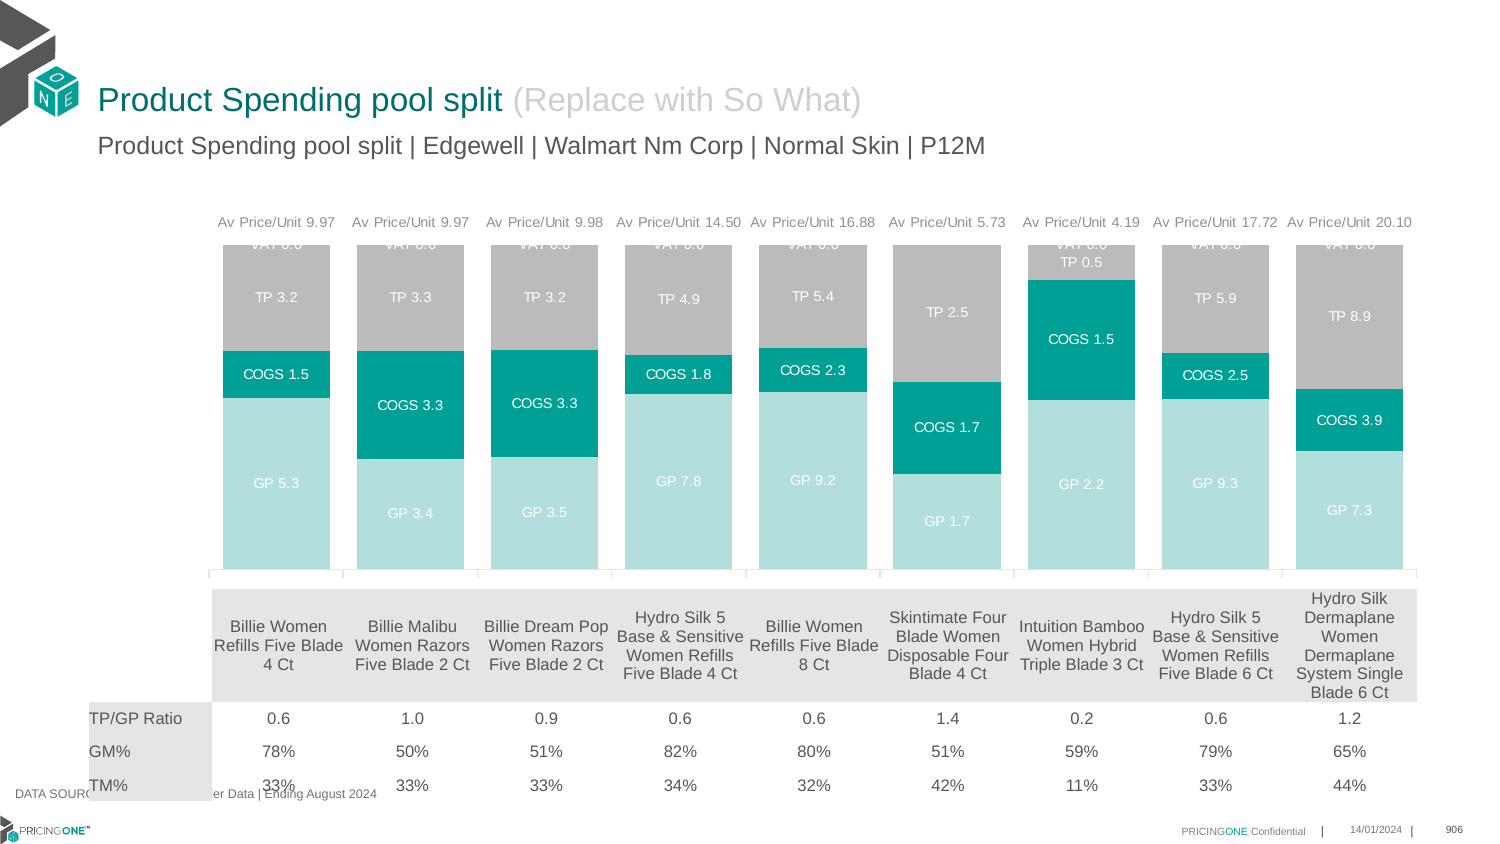

# Product Spending pool split (Replace with So What)
Product Spending pool split | Edgewell | Walmart Nm Corp | Normal Skin | P12M

### Chart

| Category | GP | COGS | TP | VAT |
|---|---|---|---|---|
| Av Price/Unit 9.97 | 5.251458053383265 | 1.4703676469508389 | 3.248086551382312 | 0.0 |
| Av Price/Unit 9.97 | 3.3741303551131474 | 3.318311486928668 | 3.2744866875624288 | 0.0 |
| Av Price/Unit 9.98 | 3.45113517768781 | 3.2818929524666367 | 3.2460073474284012 | 0.0 |
| Av Price/Unit 14.50 | 7.820550098027909 | 1.7745966785837848 | 4.905071445046708 | 0.0 |
| Av Price/Unit 16.88 | 9.200553820278712 | 2.294846179721288 | 5.384465449303221 | 0.0 |
| Av Price/Unit 5.73 | 1.7338 | 1.6798000000000002 | 2.4907301629006837 | 0.0 |
| Av Price/Unit 4.19 | 2.1888789943227898 | 1.5428614355231143 | 0.45601301703163033 | 0.0 |
| Av Price/Unit 17.72 | 9.319838225255973 | 2.5140470989761097 | 5.881131740614336 | 0.0 |
| Av Price/Unit 20.10 | 7.2987252577319595 | 3.8701994845360828 | 8.934267525773194 | 0.0 |
|  | Billie Women Refills Five Blade 4 Ct | Billie Malibu Women Razors Five Blade 2 Ct | Billie Dream Pop Women Razors Five Blade 2 Ct | Hydro Silk 5 Base & Sensitive Women Refills Five Blade 4 Ct | Billie Women Refills Five Blade 8 Ct | Skintimate Four Blade Women Disposable Four Blade 4 Ct | Intuition Bamboo Women Hybrid Triple Blade 3 Ct | Hydro Silk 5 Base & Sensitive Women Refills Five Blade 6 Ct | Hydro Silk Dermaplane Women Dermaplane System Single Blade 6 Ct |
| --- | --- | --- | --- | --- | --- | --- | --- | --- | --- |
| TP/GP Ratio | 0.6 | 1.0 | 0.9 | 0.6 | 0.6 | 1.4 | 0.2 | 0.6 | 1.2 |
| GM% | 78% | 50% | 51% | 82% | 80% | 51% | 59% | 79% | 65% |
| TM% | 33% | 33% | 33% | 34% | 32% | 42% | 11% | 33% | 44% |
DATA SOURCE: Trade Panel/Retailer Data | Ending August 2024

14/01/2024
906